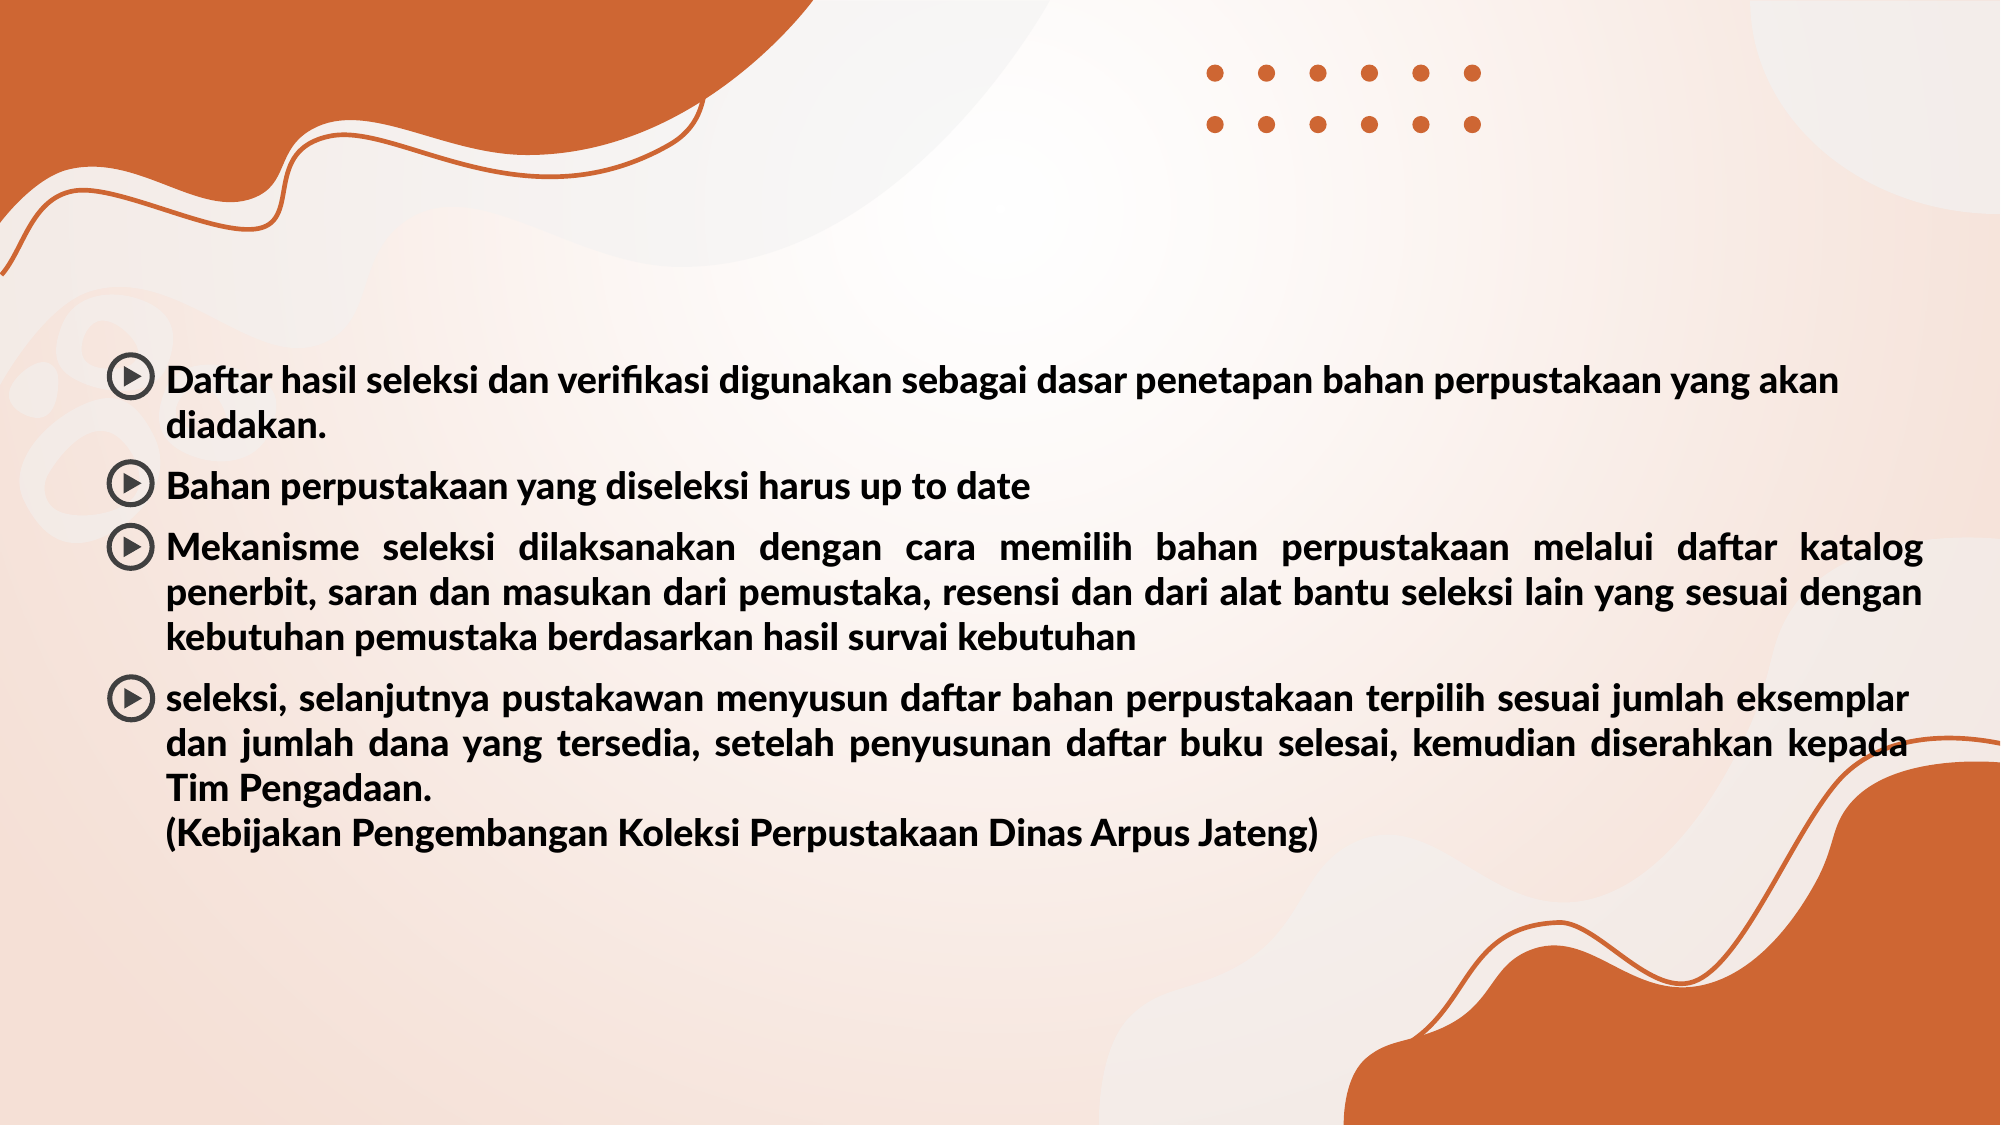

Daftar hasil seleksi dan verifikasi digunakan sebagai dasar penetapan bahan perpustakaan yang akan diadakan.

Bahan perpustakaan yang diseleksi harus up to date

Mekanisme seleksi dilaksanakan dengan cara memilih bahan perpustakaan melalui daftar katalog penerbit, saran dan masukan dari pemustaka, resensi dan dari alat bantu seleksi lain yang sesuai dengan kebutuhan pemustaka berdasarkan hasil survai kebutuhan

seleksi, selanjutnya pustakawan menyusun daftar bahan perpustakaan terpilih sesuai jumlah eksemplar dan jumlah dana yang tersedia, setelah penyusunan daftar buku selesai, kemudian diserahkan kepada Tim Pengadaan.
(Kebijakan Pengembangan Koleksi Perpustakaan Dinas Arpus Jateng)